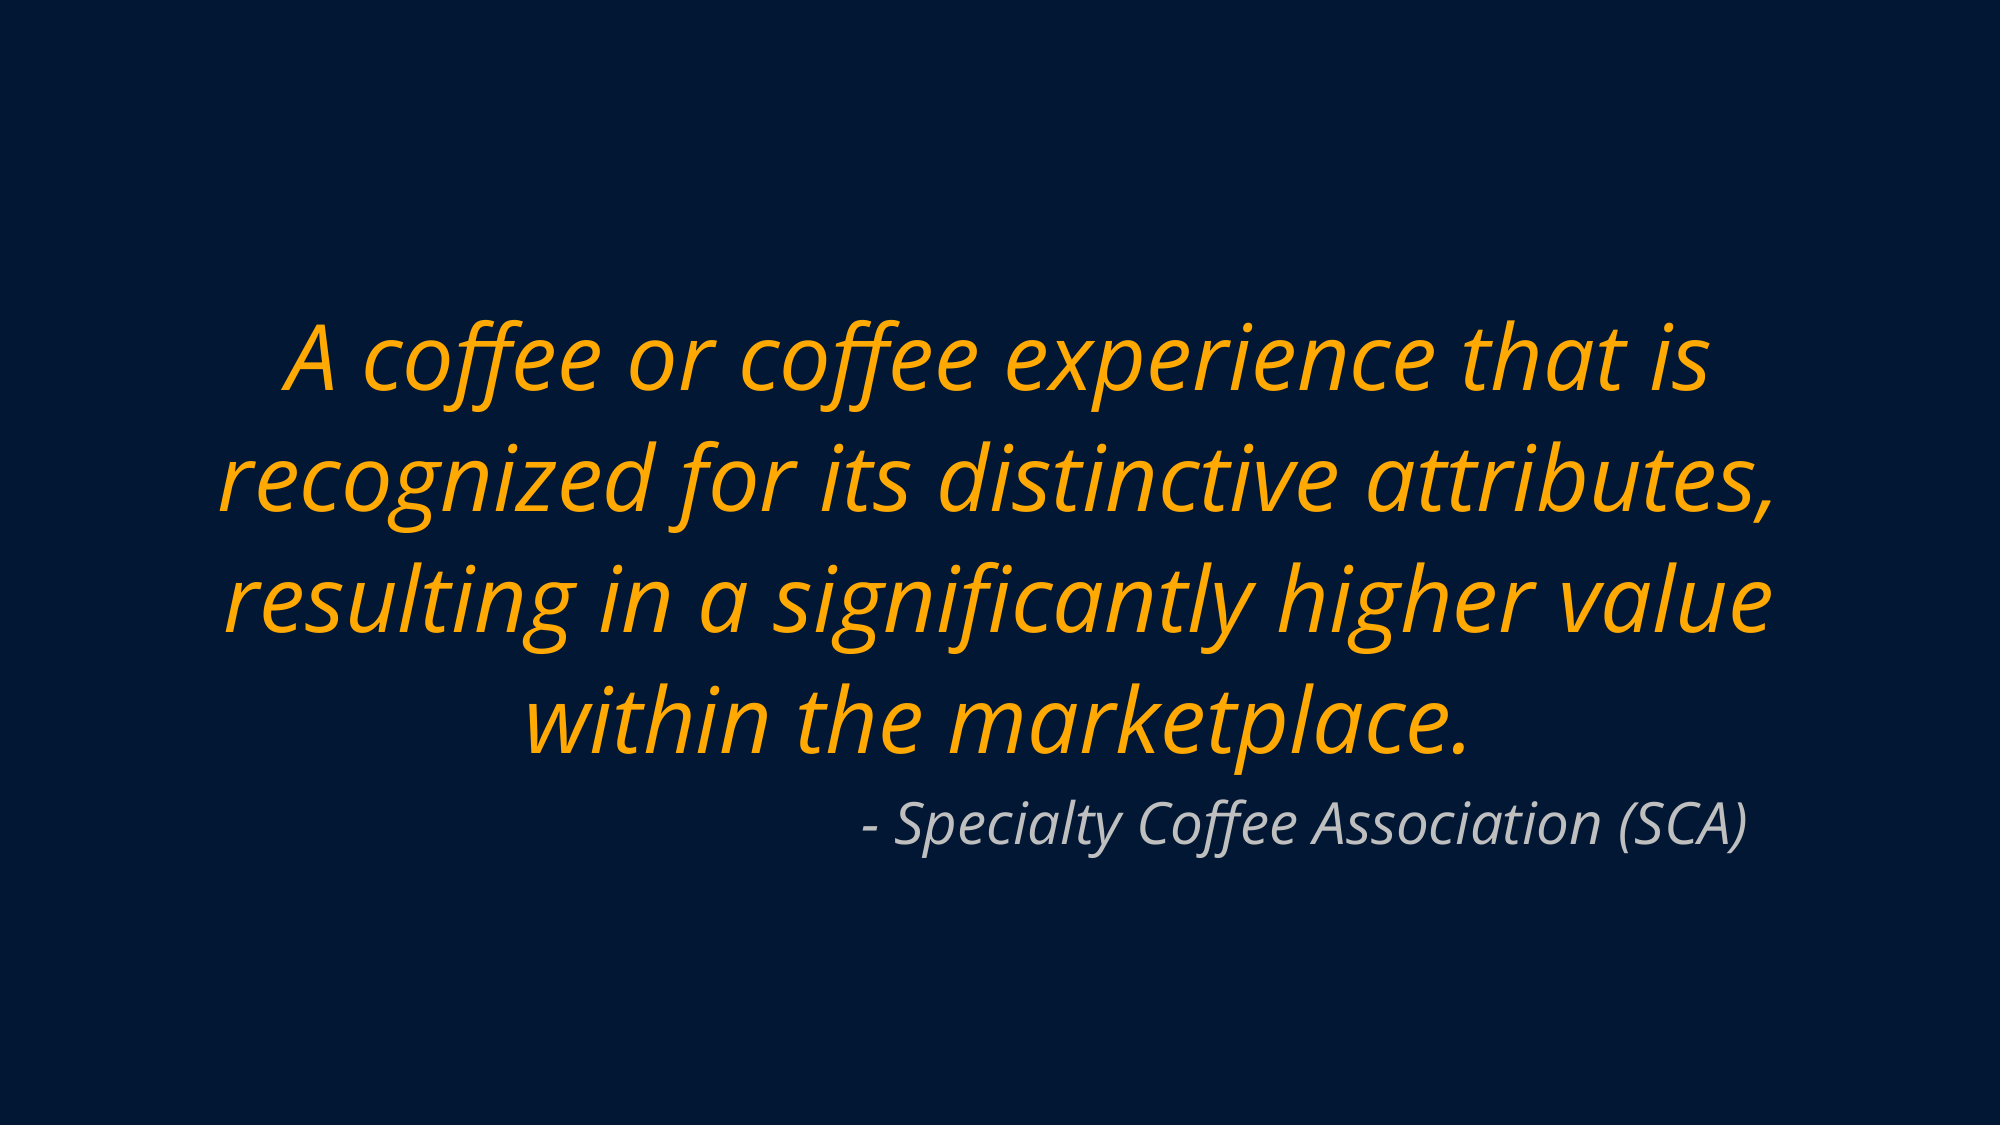

A coffee or coffee experience that is recognized for its distinctive attributes, resulting in a significantly higher value within the marketplace.
- Specialty Coffee Association (SCA)